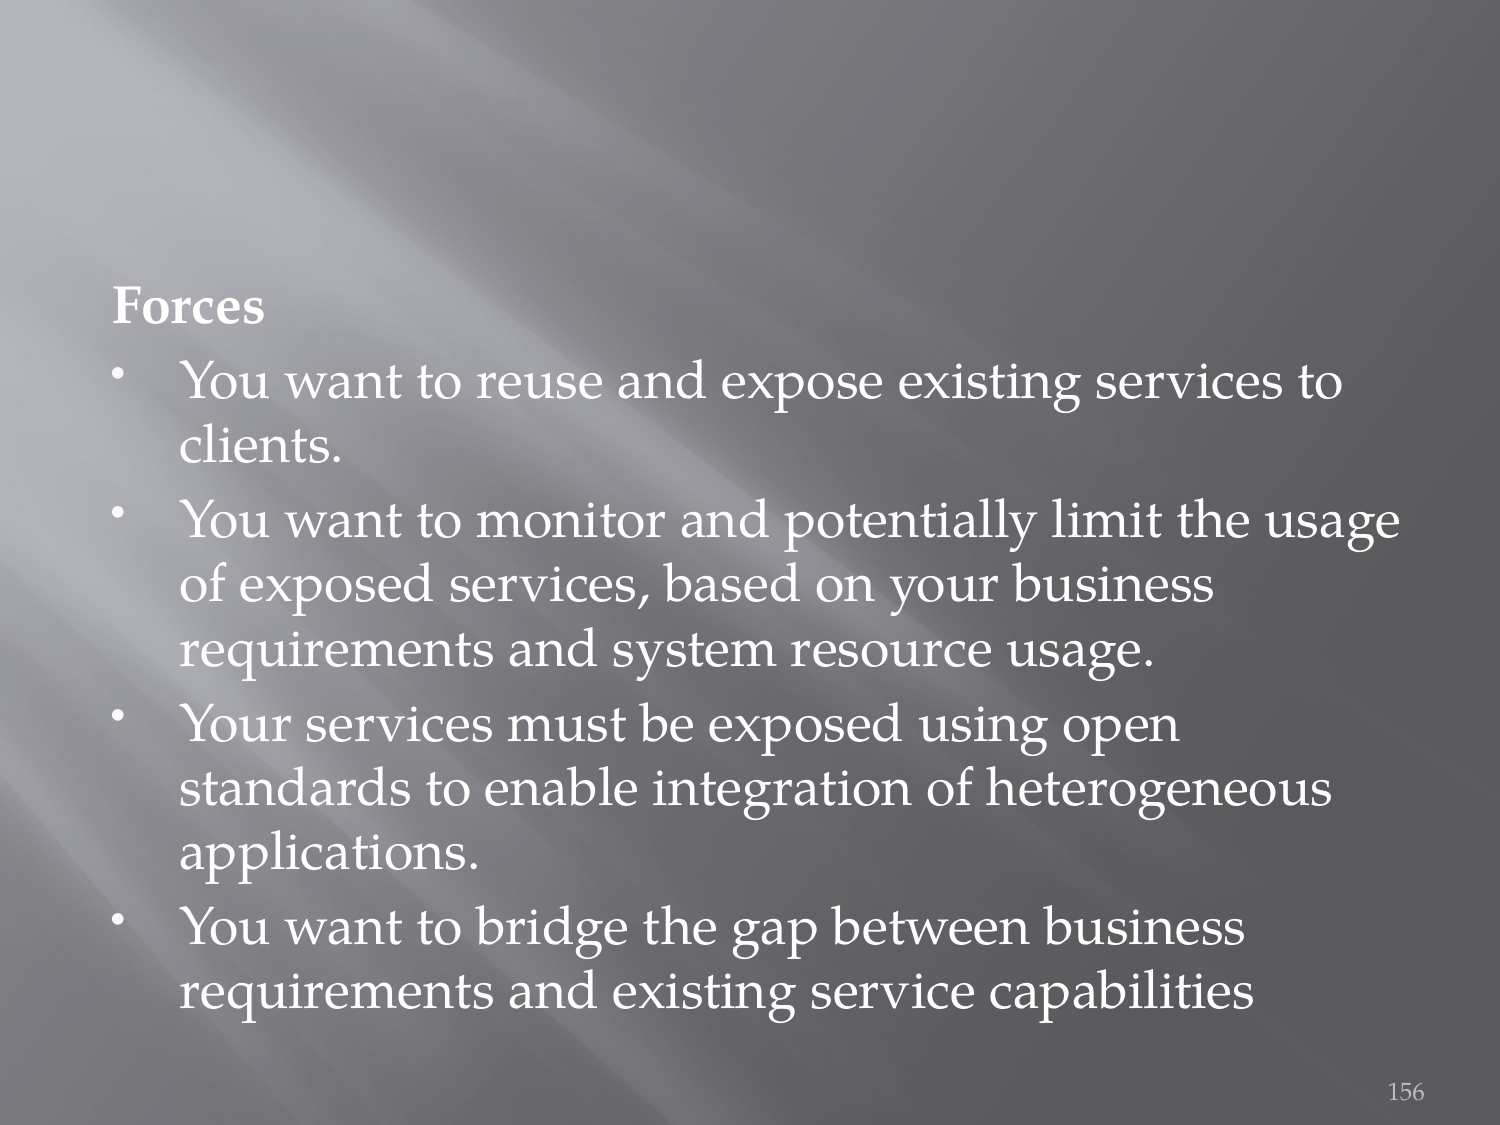

#
Forces
You want to reuse and expose existing services to clients.
You want to monitor and potentially limit the usage of exposed services, based on your business requirements and system resource usage.
Your services must be exposed using open standards to enable integration of heterogeneous applications.
You want to bridge the gap between business requirements and existing service capabilities

156